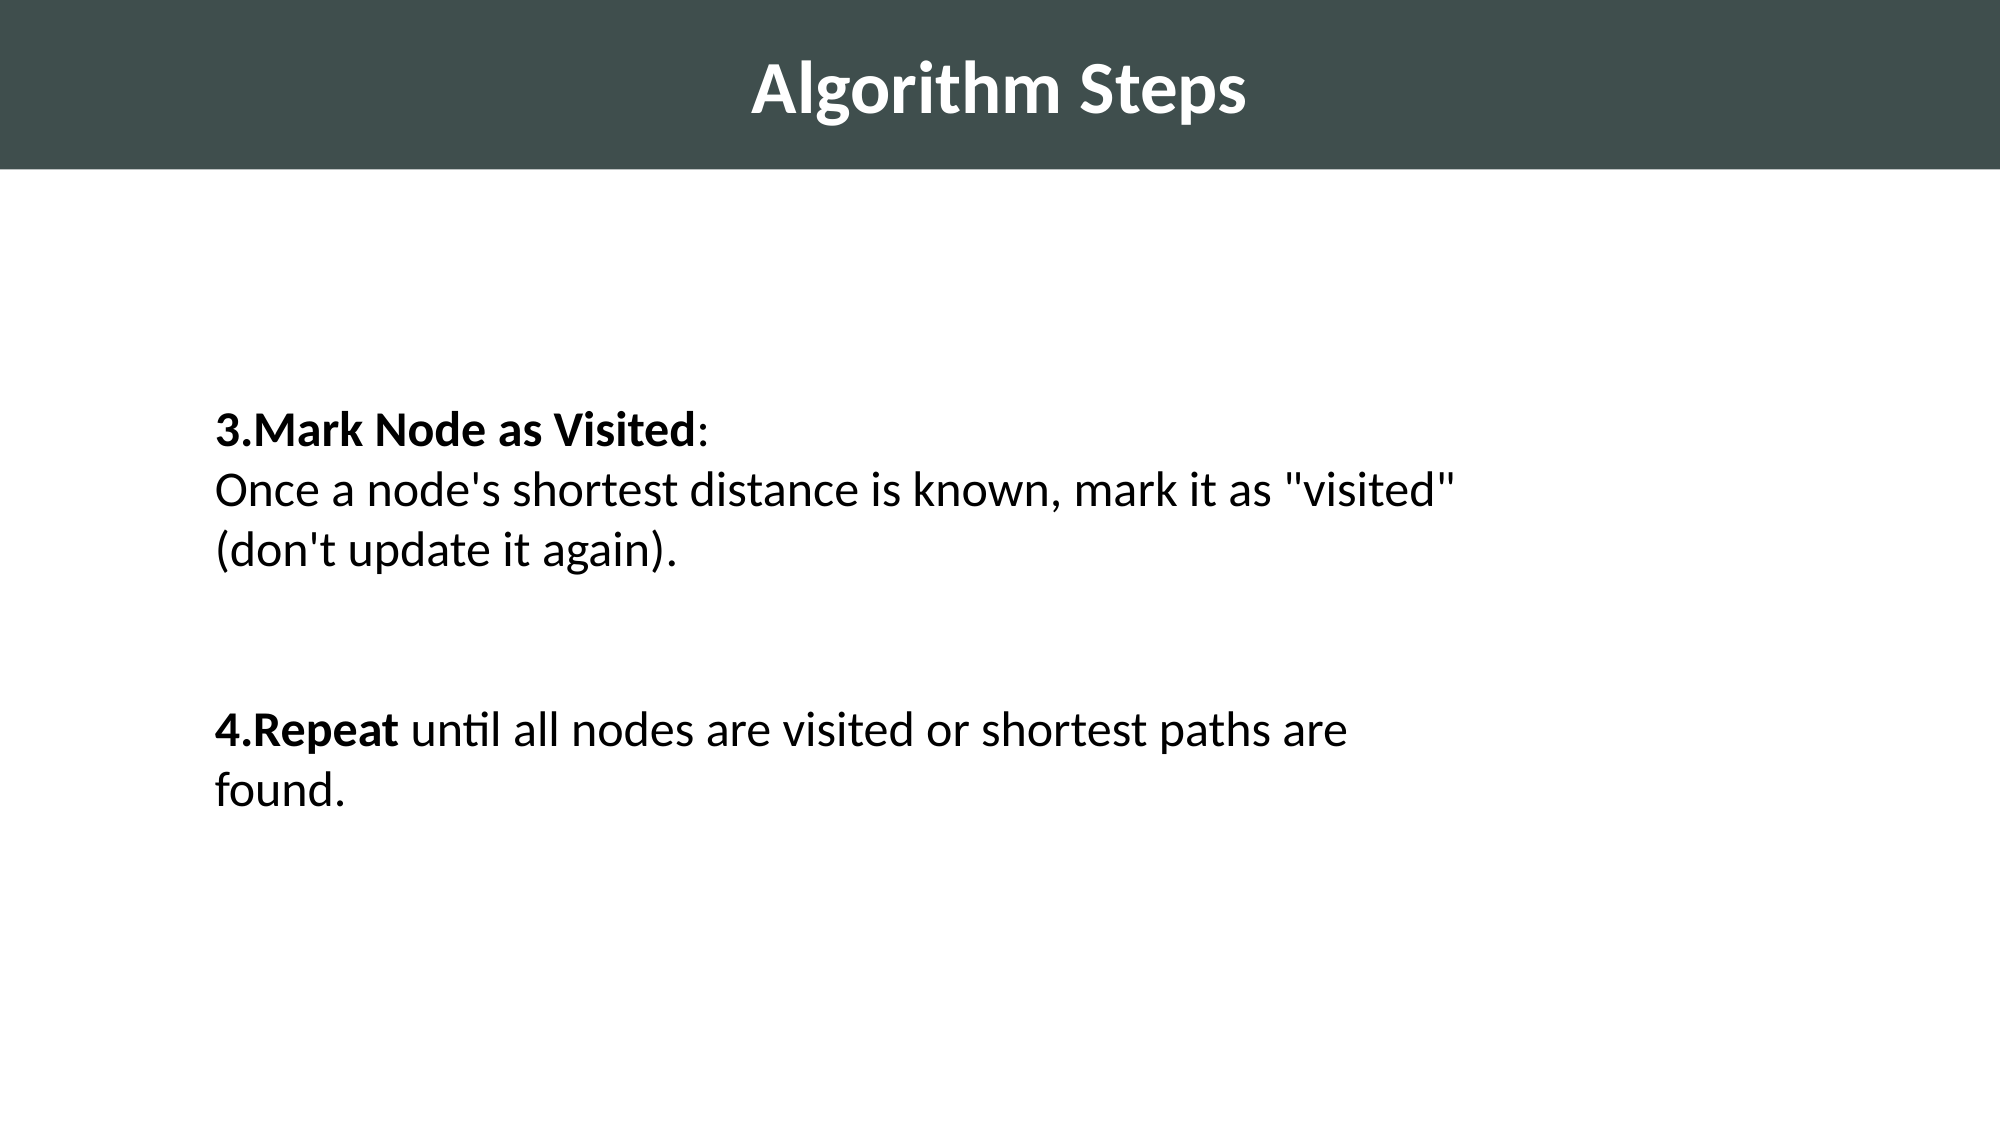

Algorithm Steps
Mark Node as Visited:
Once a node's shortest distance is known, mark it as "visited" (don't update it again).

Repeat until all nodes are visited or shortest paths are found.